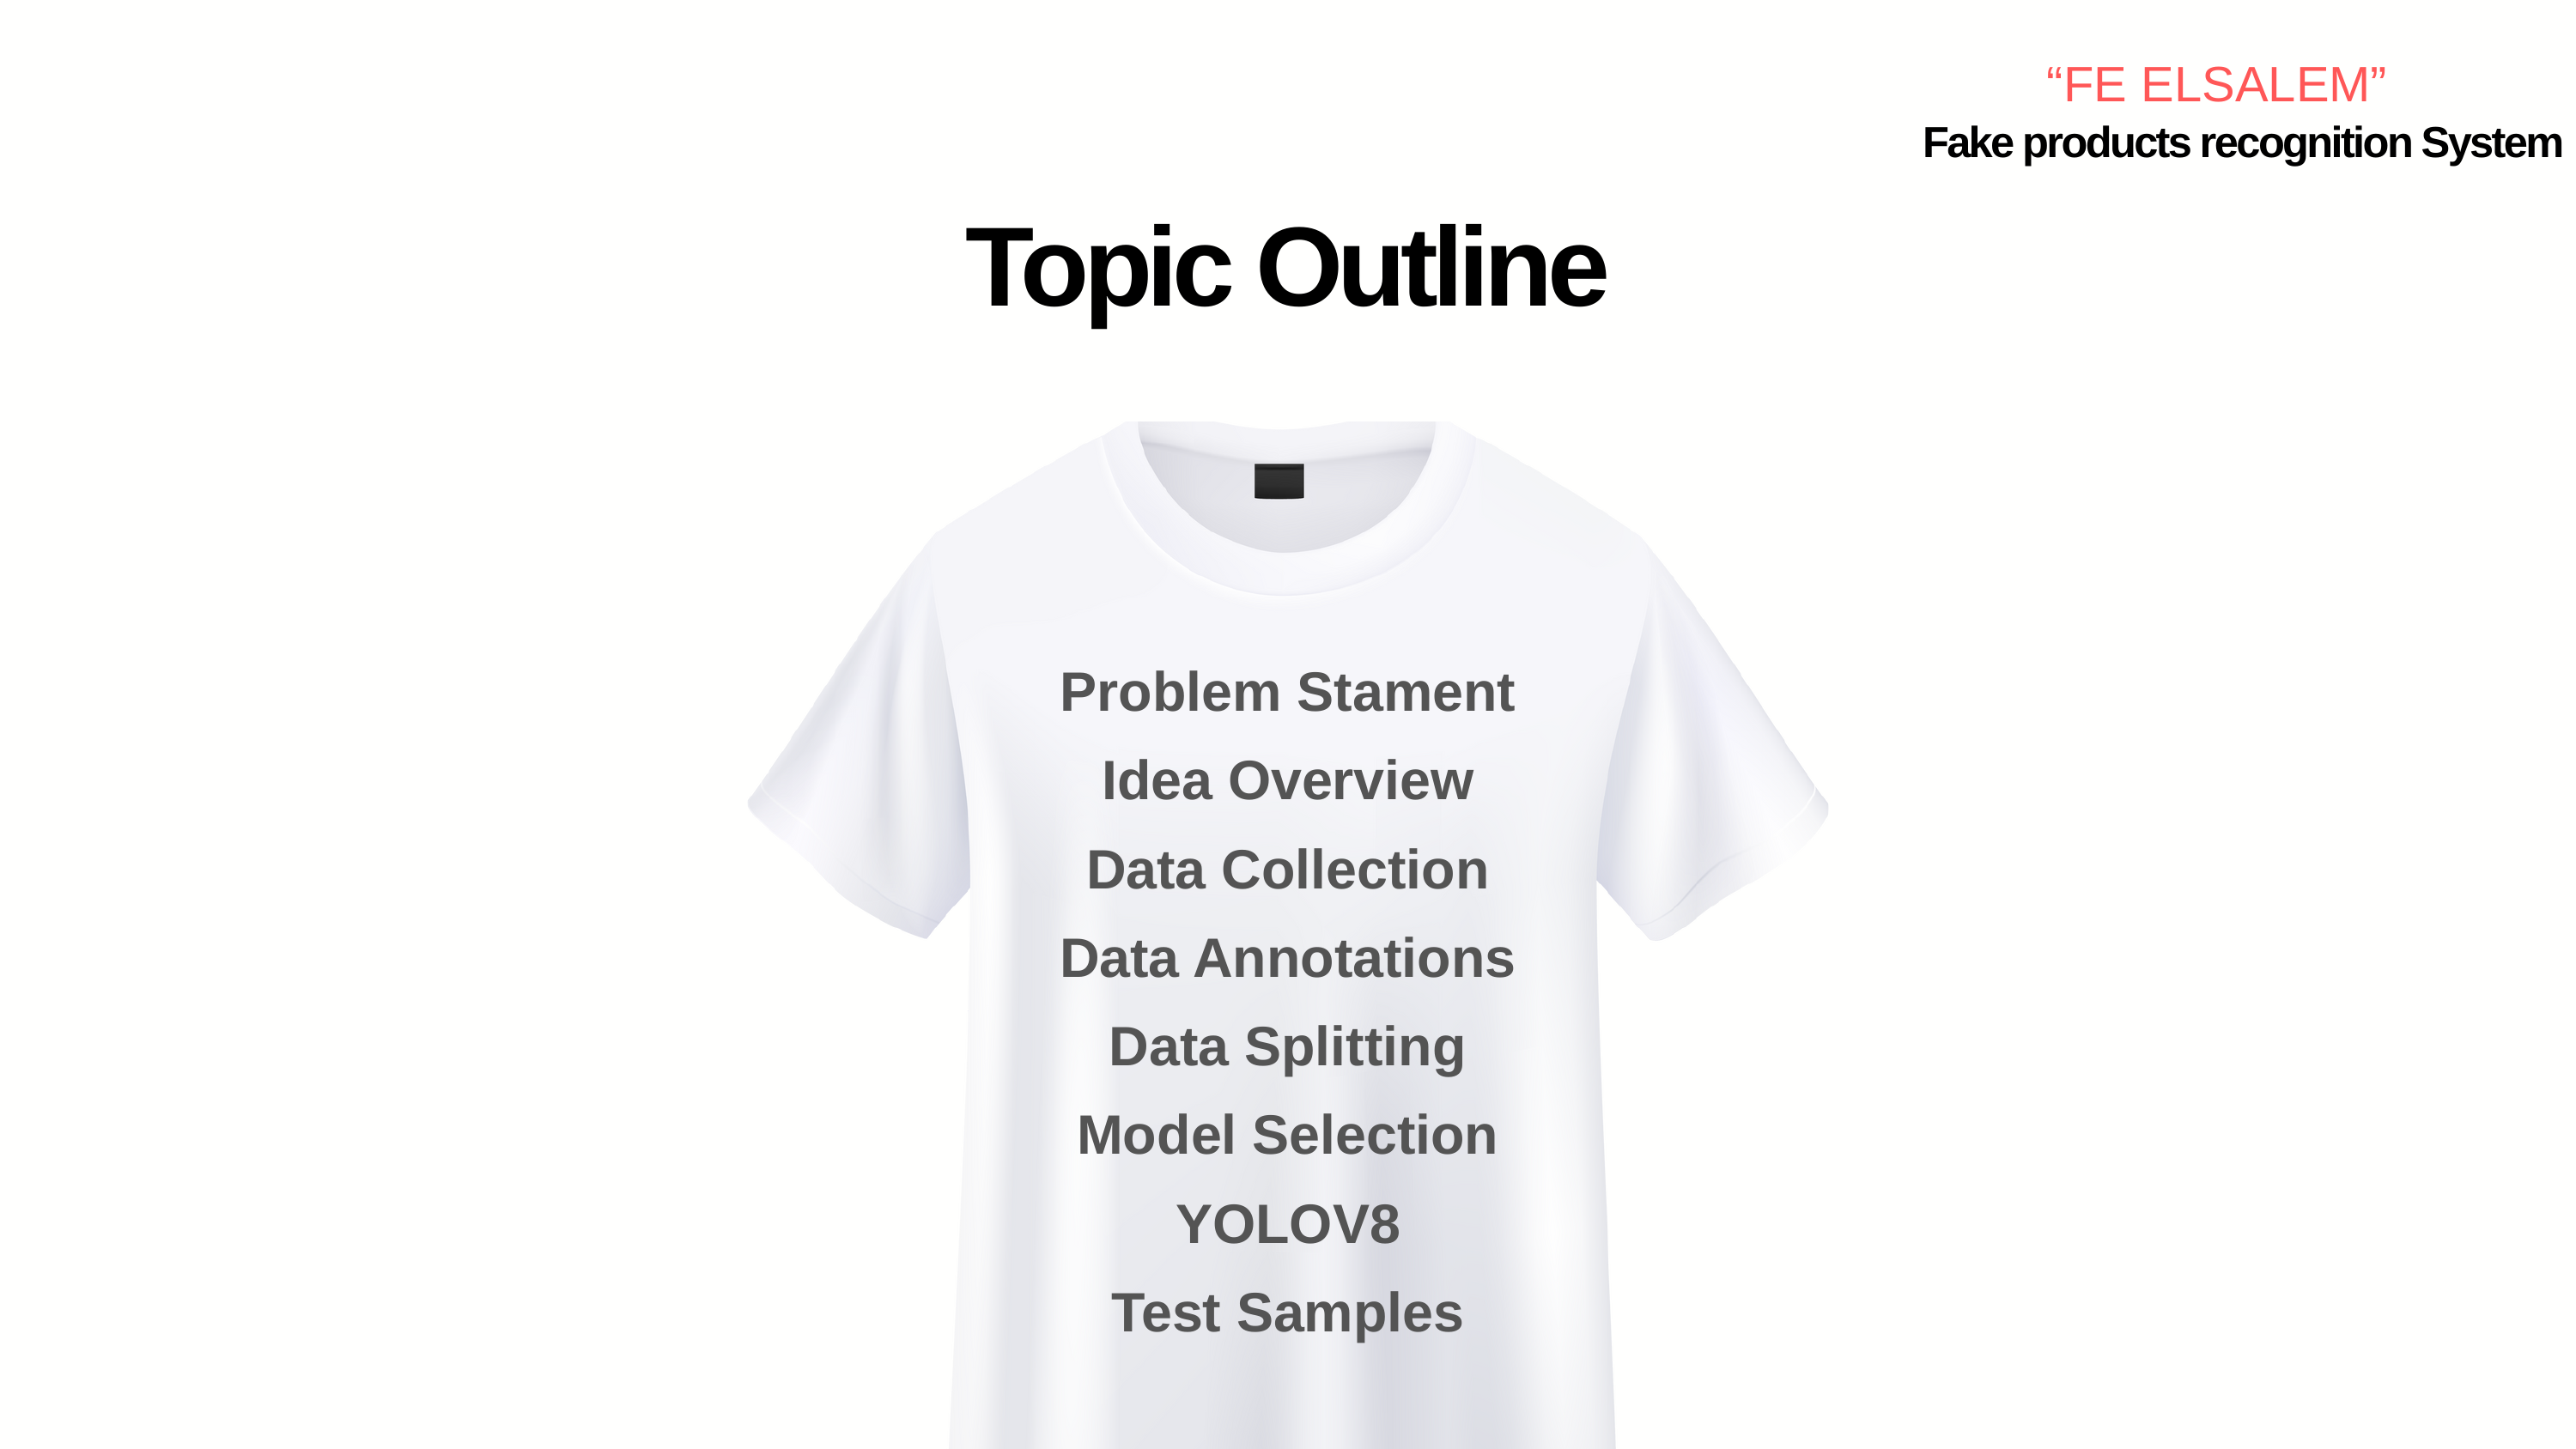

“FE ELSALEM”
Fake products recognition System
Topic Outline

Problem Stament
Idea Overview
Data Collection
Data Annotations
Data Splitting
Model Selection
YOLOV8
Test Samples